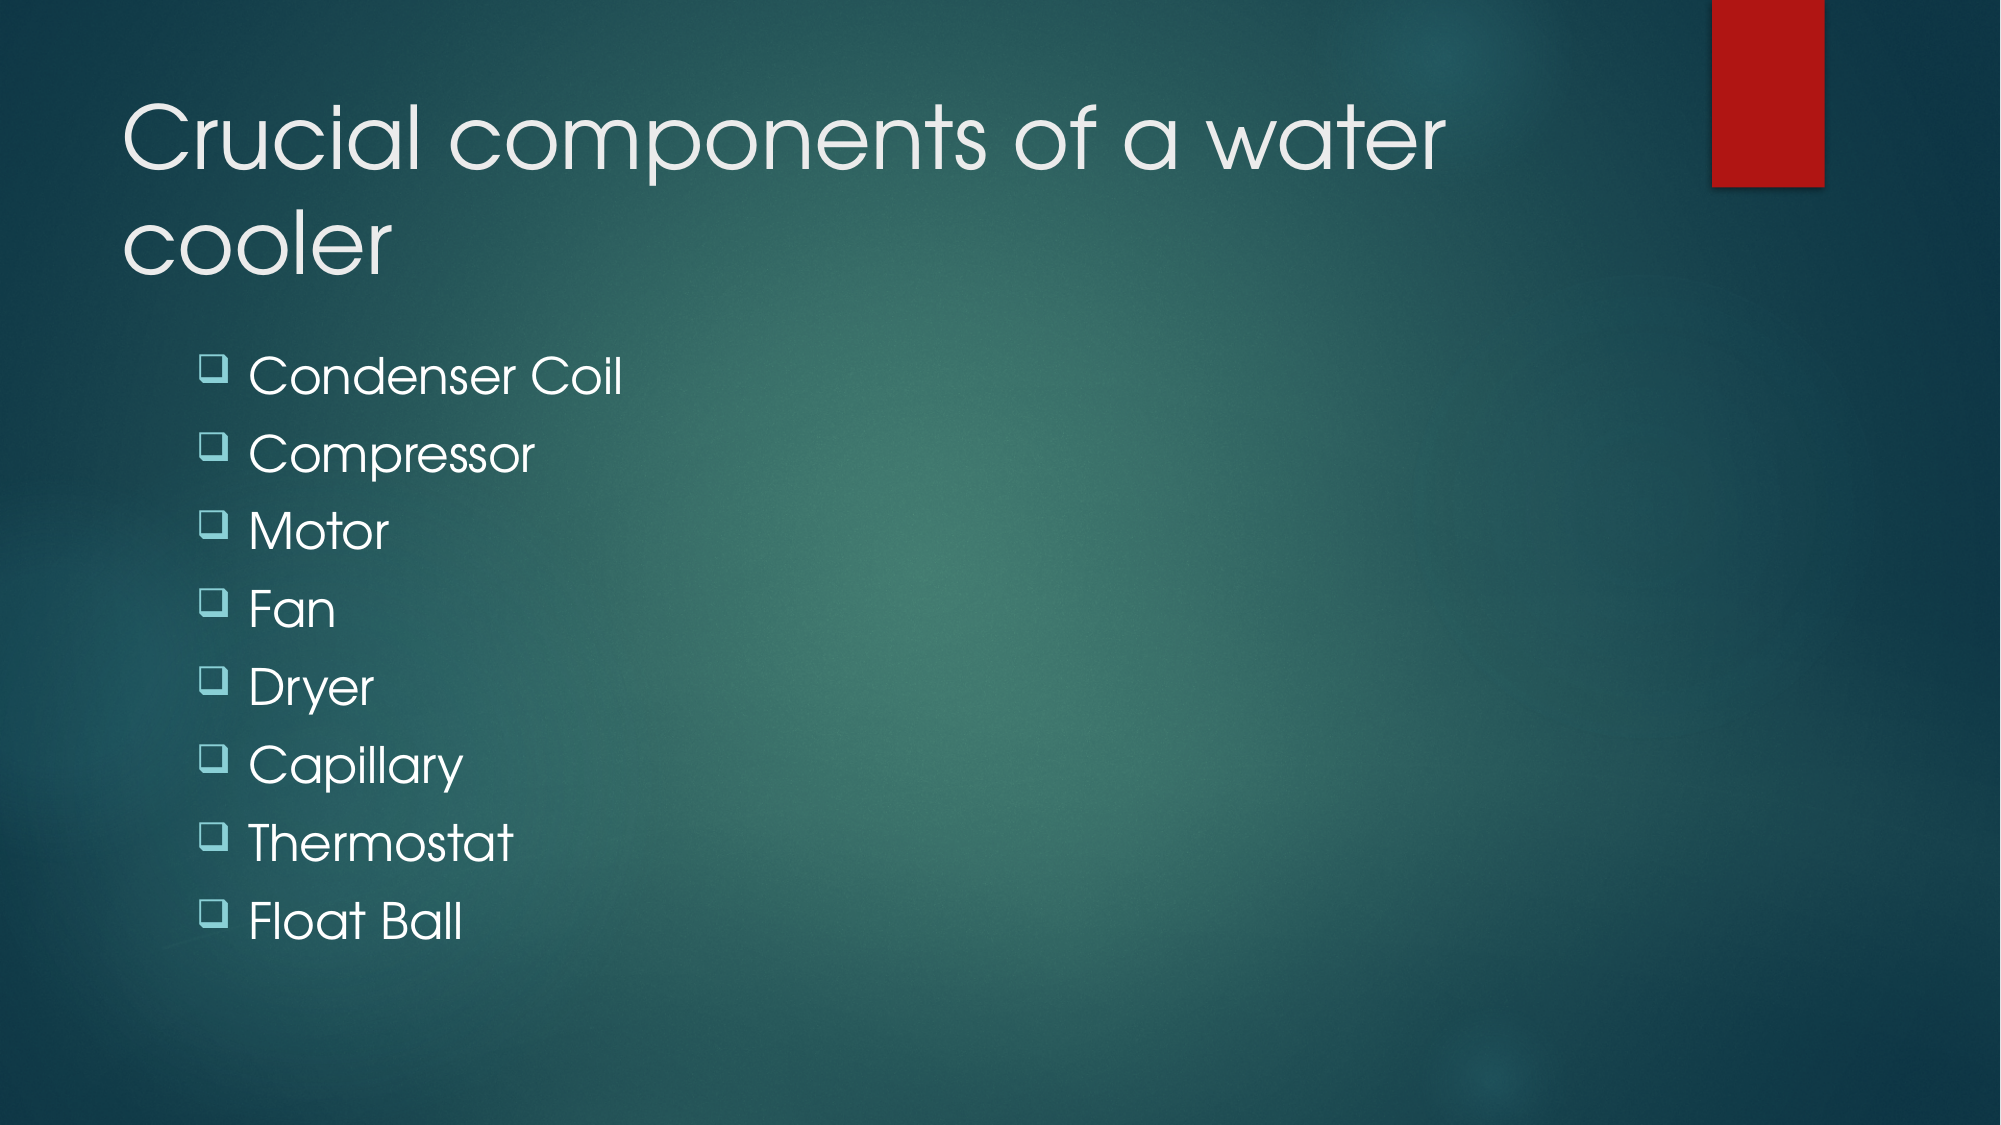

# Crucial components of a water cooler
Condenser Coil
Compressor
Motor
Fan
Dryer
Capillary
Thermostat
Float Ball